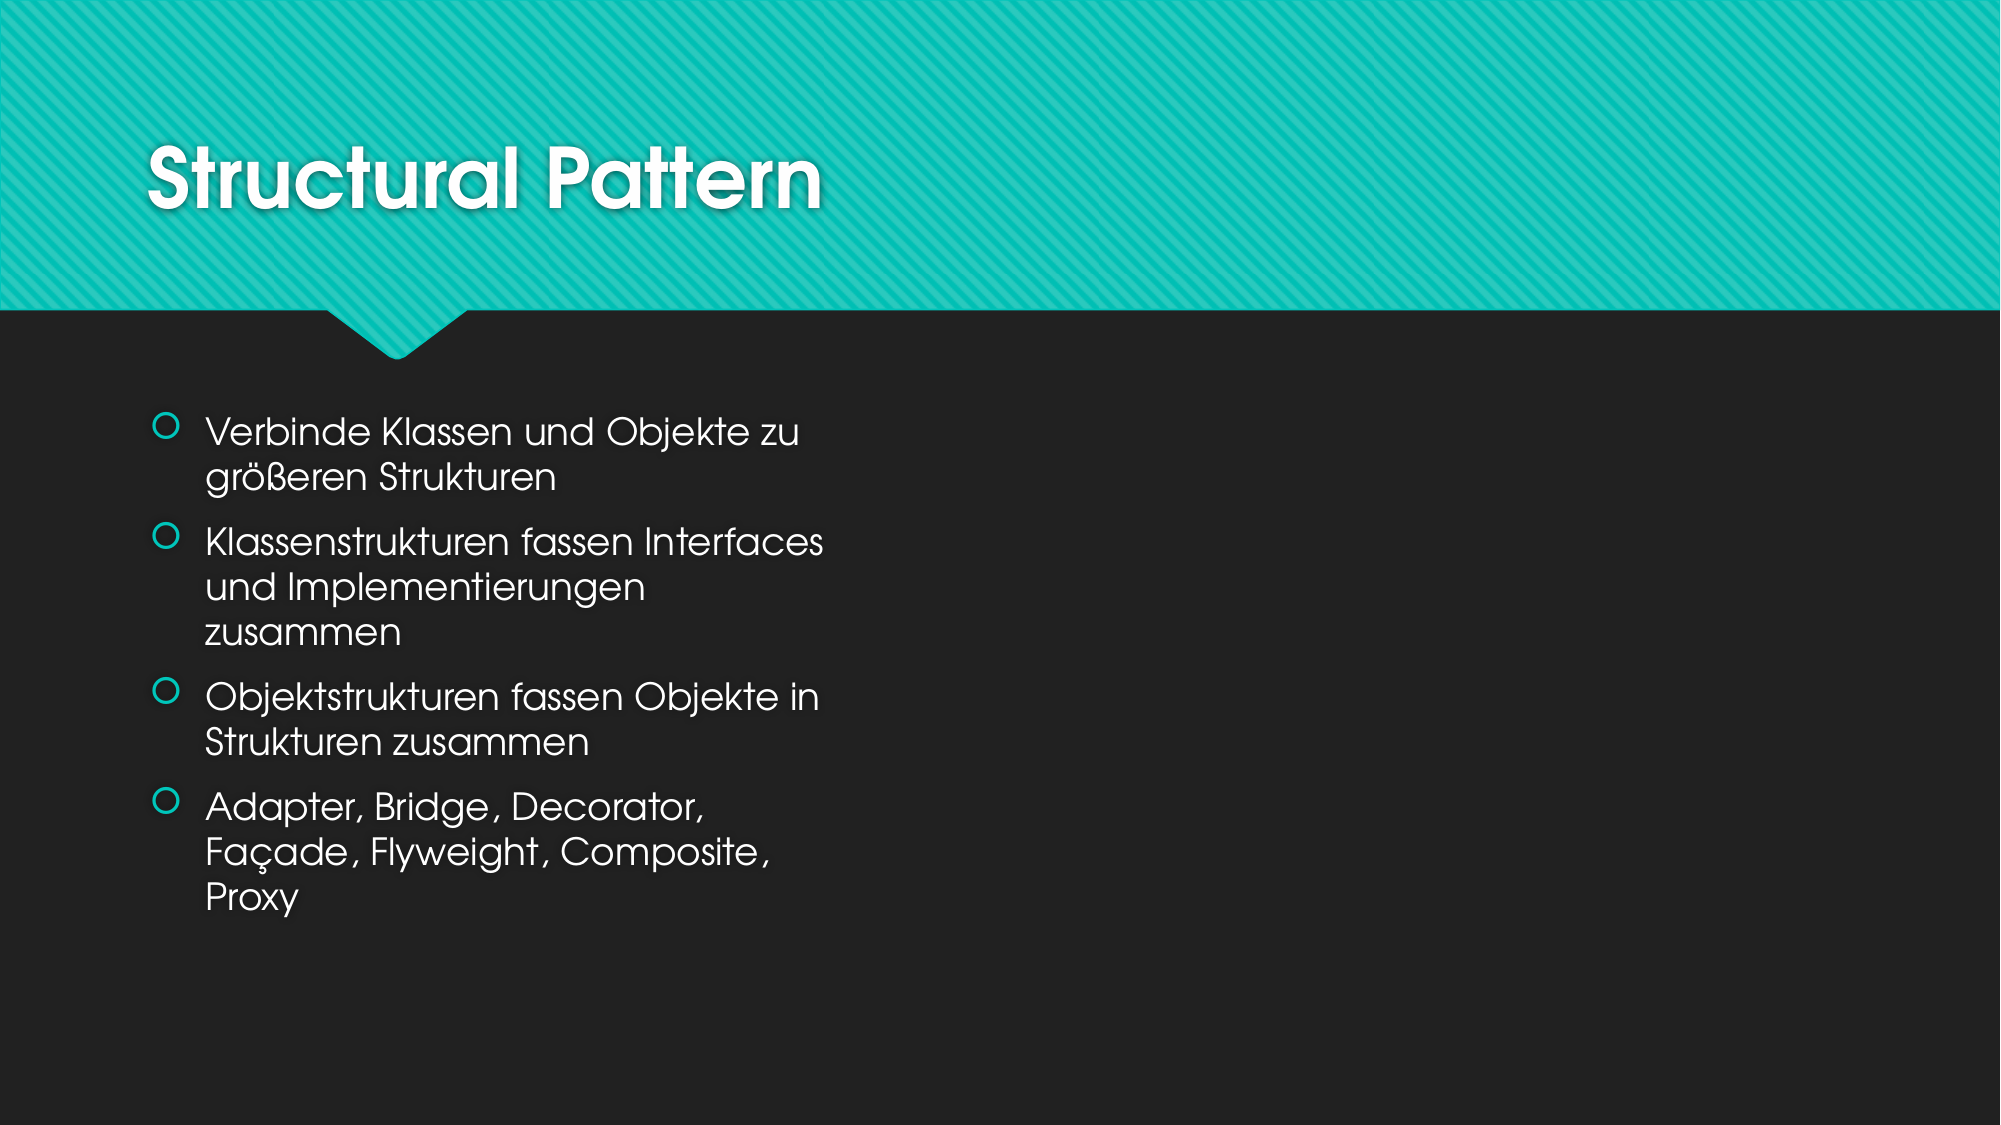

# Structural Pattern
Verbinde Klassen und Objekte zu größeren Strukturen
Klassenstrukturen fassen Interfaces und Implementierungen zusammen
Objektstrukturen fassen Objekte in Strukturen zusammen
Adapter, Bridge, Decorator, Façade, Flyweight, Composite, Proxy